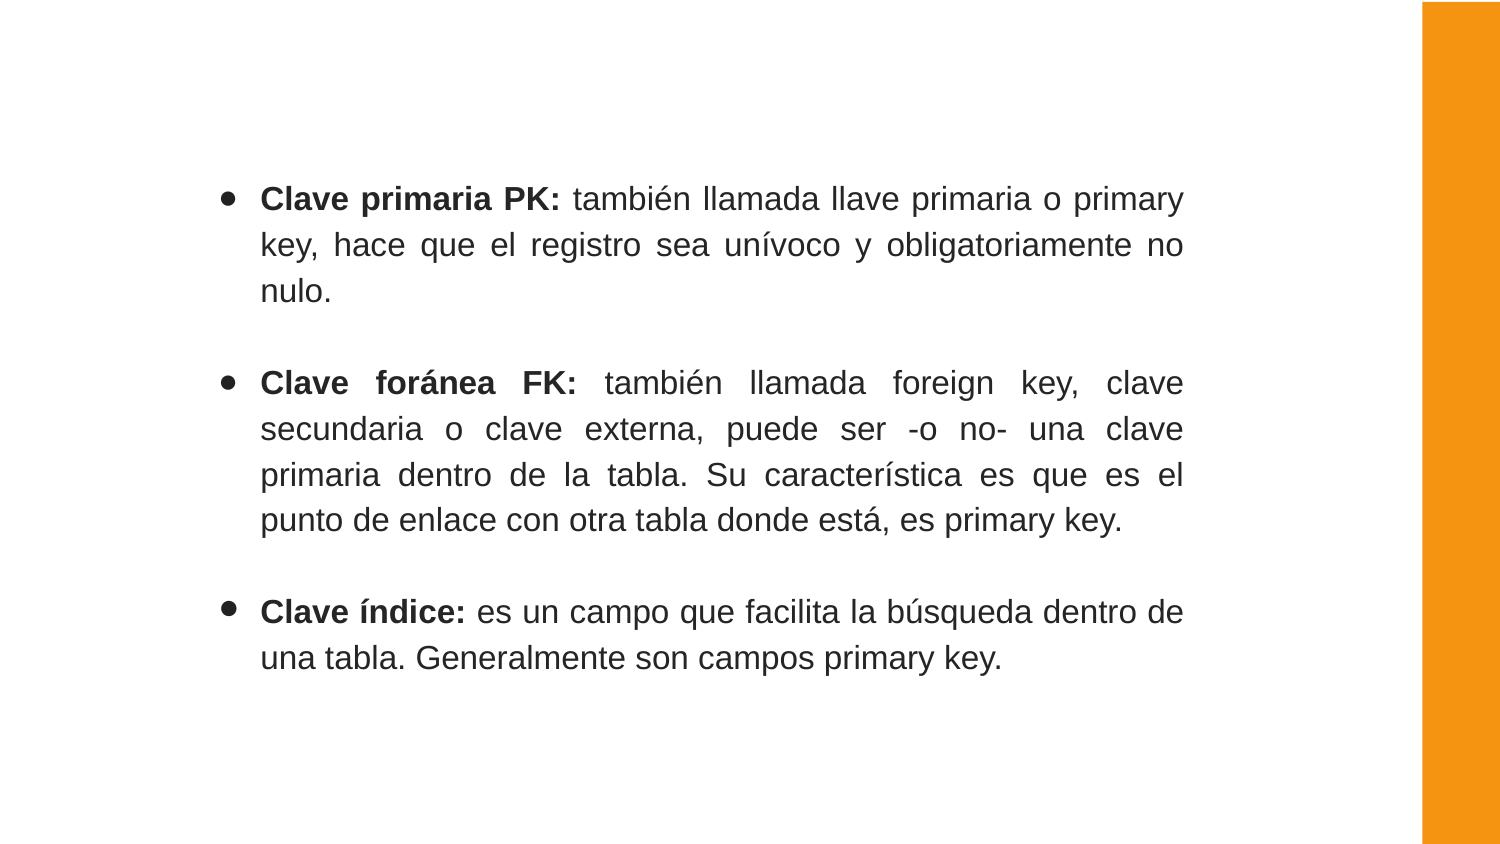

Clave primaria PK: también llamada llave primaria o primary key, hace que el registro sea unívoco y obligatoriamente no nulo.

Clave foránea FK: también llamada foreign key, clave secundaria o clave externa, puede ser -o no- una clave primaria dentro de la tabla. Su característica es que es el punto de enlace con otra tabla donde está, es primary key.

Clave índice: es un campo que facilita la búsqueda dentro de una tabla. Generalmente son campos primary key.